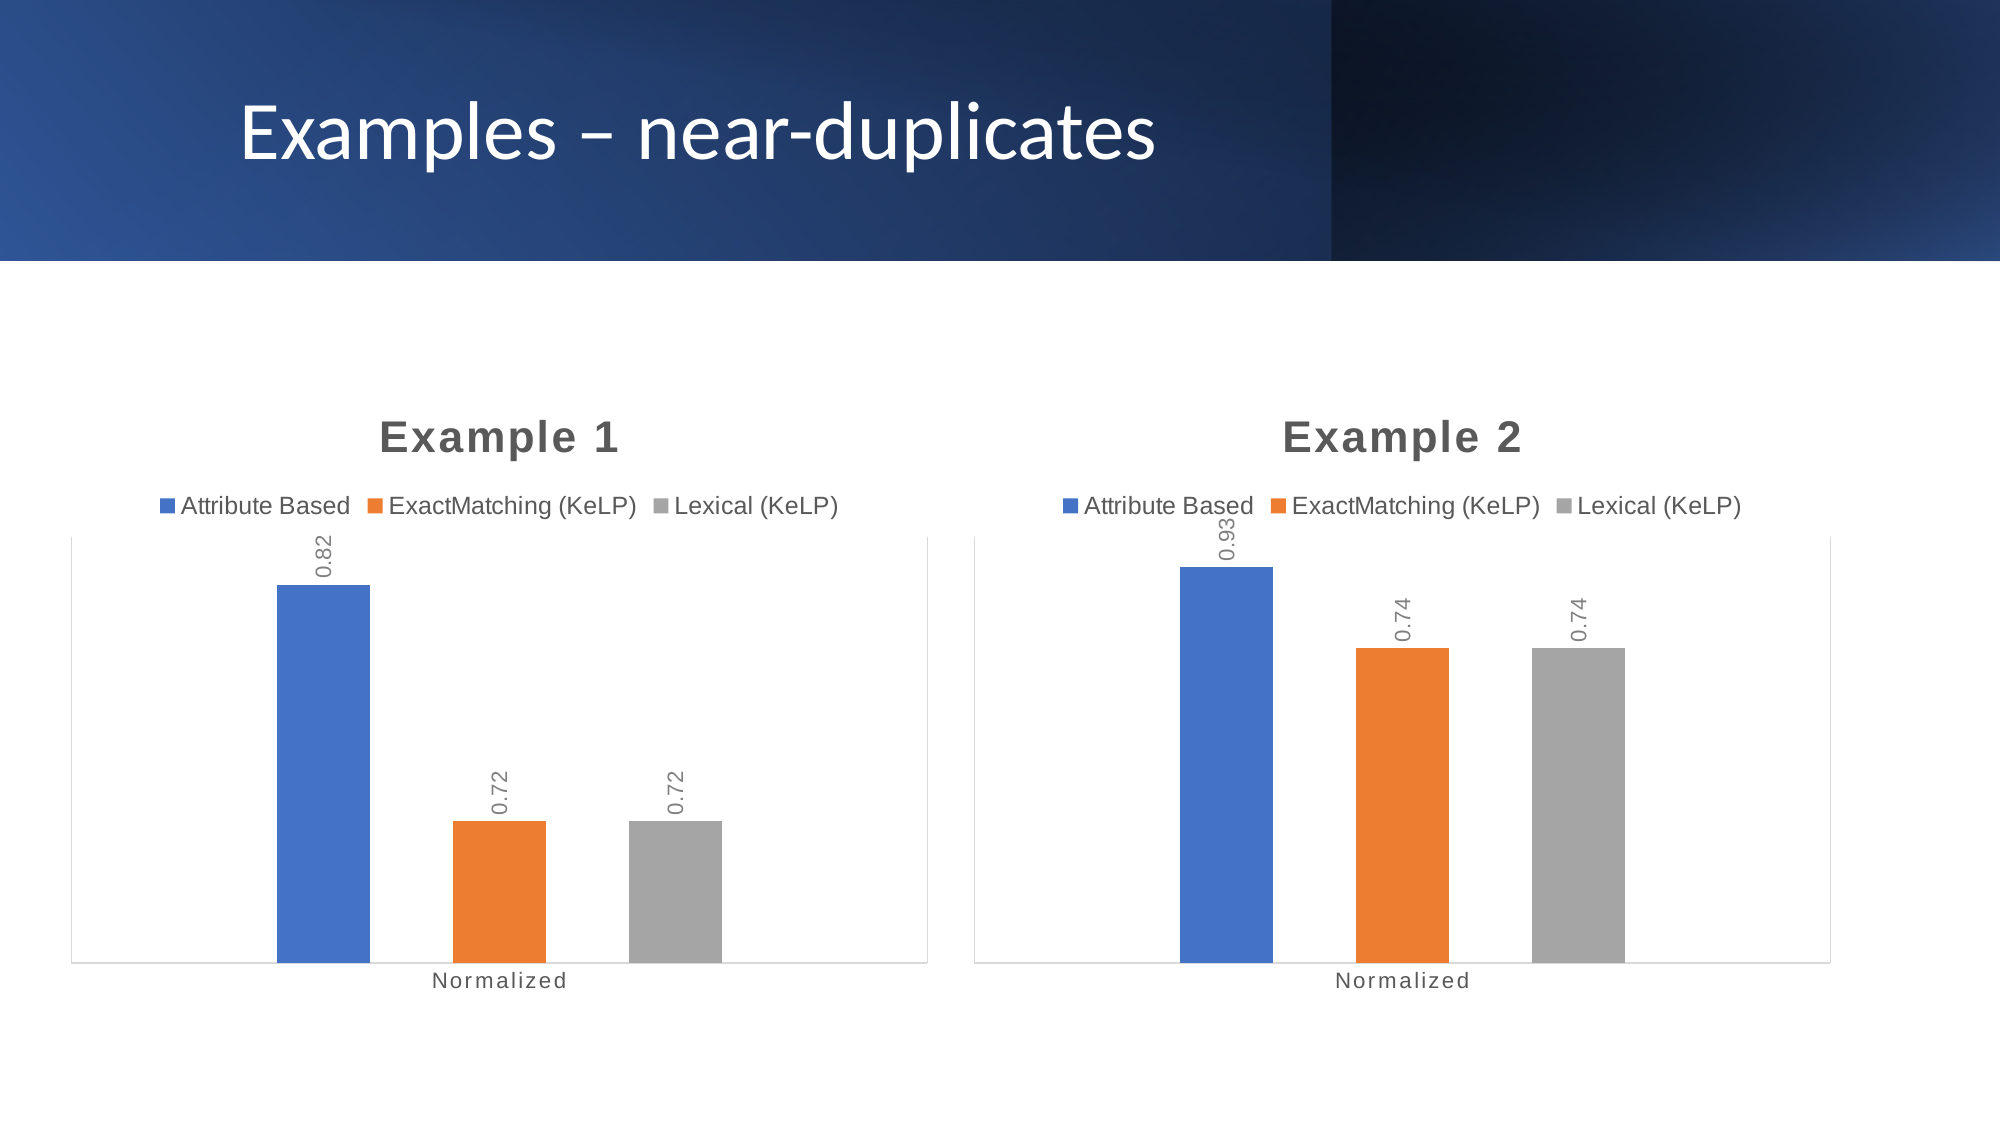

# Examples – near-duplicates

### Chart: Example 1

| Category | Attribute Based | ExactMatching (KeLP) | Lexical (KeLP) |
|---|---|---|---|
| Normalized | 0.82 | 0.72 | 0.72 |

### Chart: Example 2

| Category | Attribute Based | ExactMatching (KeLP) | Lexical (KeLP) |
|---|---|---|---|
| Normalized | 0.93 | 0.74 | 0.74 |